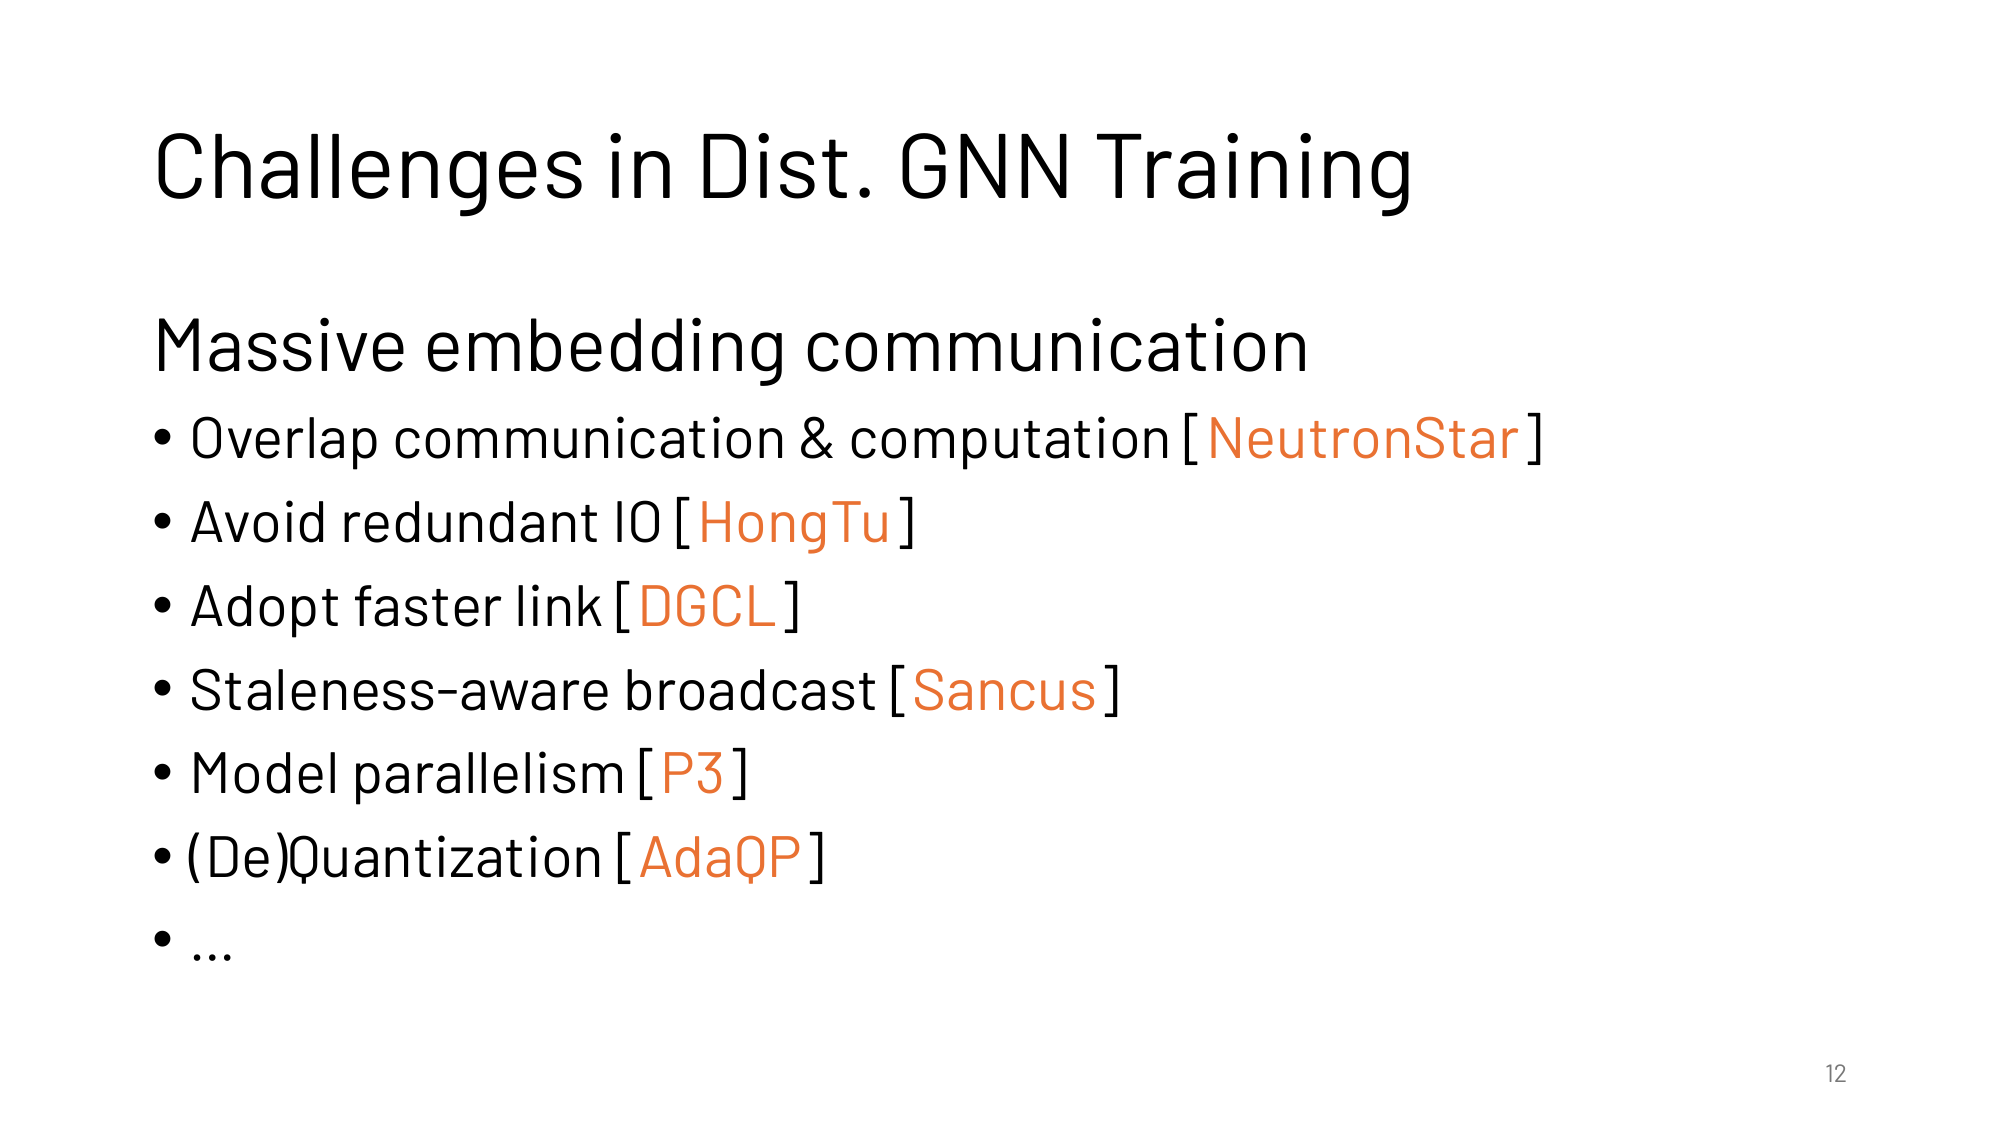

# Challenges in Dist. GNN Training
Massive embedding communication
Overlap communication & computation [NeutronStar]
Avoid redundant IO [HongTu]
Adopt faster link [DGCL]
Staleness-aware broadcast [Sancus]
Model parallelism [P3]
(De)Quantization [AdaQP]
…

12